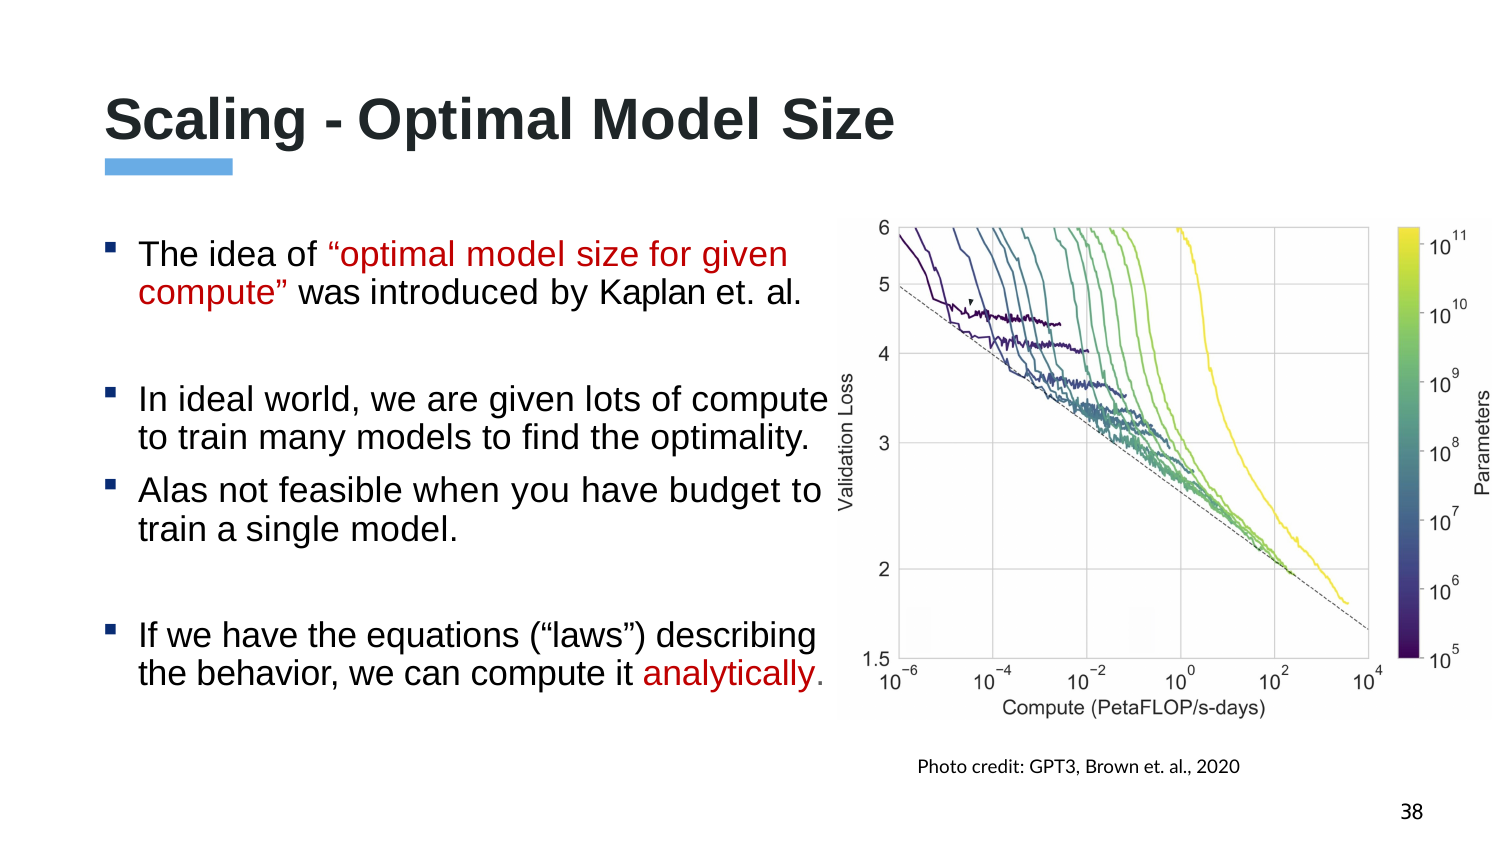

# Scaling - Optimal Model Size

The idea of “optimal model size for given compute” was introduced by Kaplan et. al.

In ideal world, we are given lots of compute to train many models to find the optimality.
Alas not feasible when you have budget to train a single model.

If we have the equations (“laws”) describing the behavior, we can compute it analytically.

Photo credit: GPT3, Brown et. al., 2020